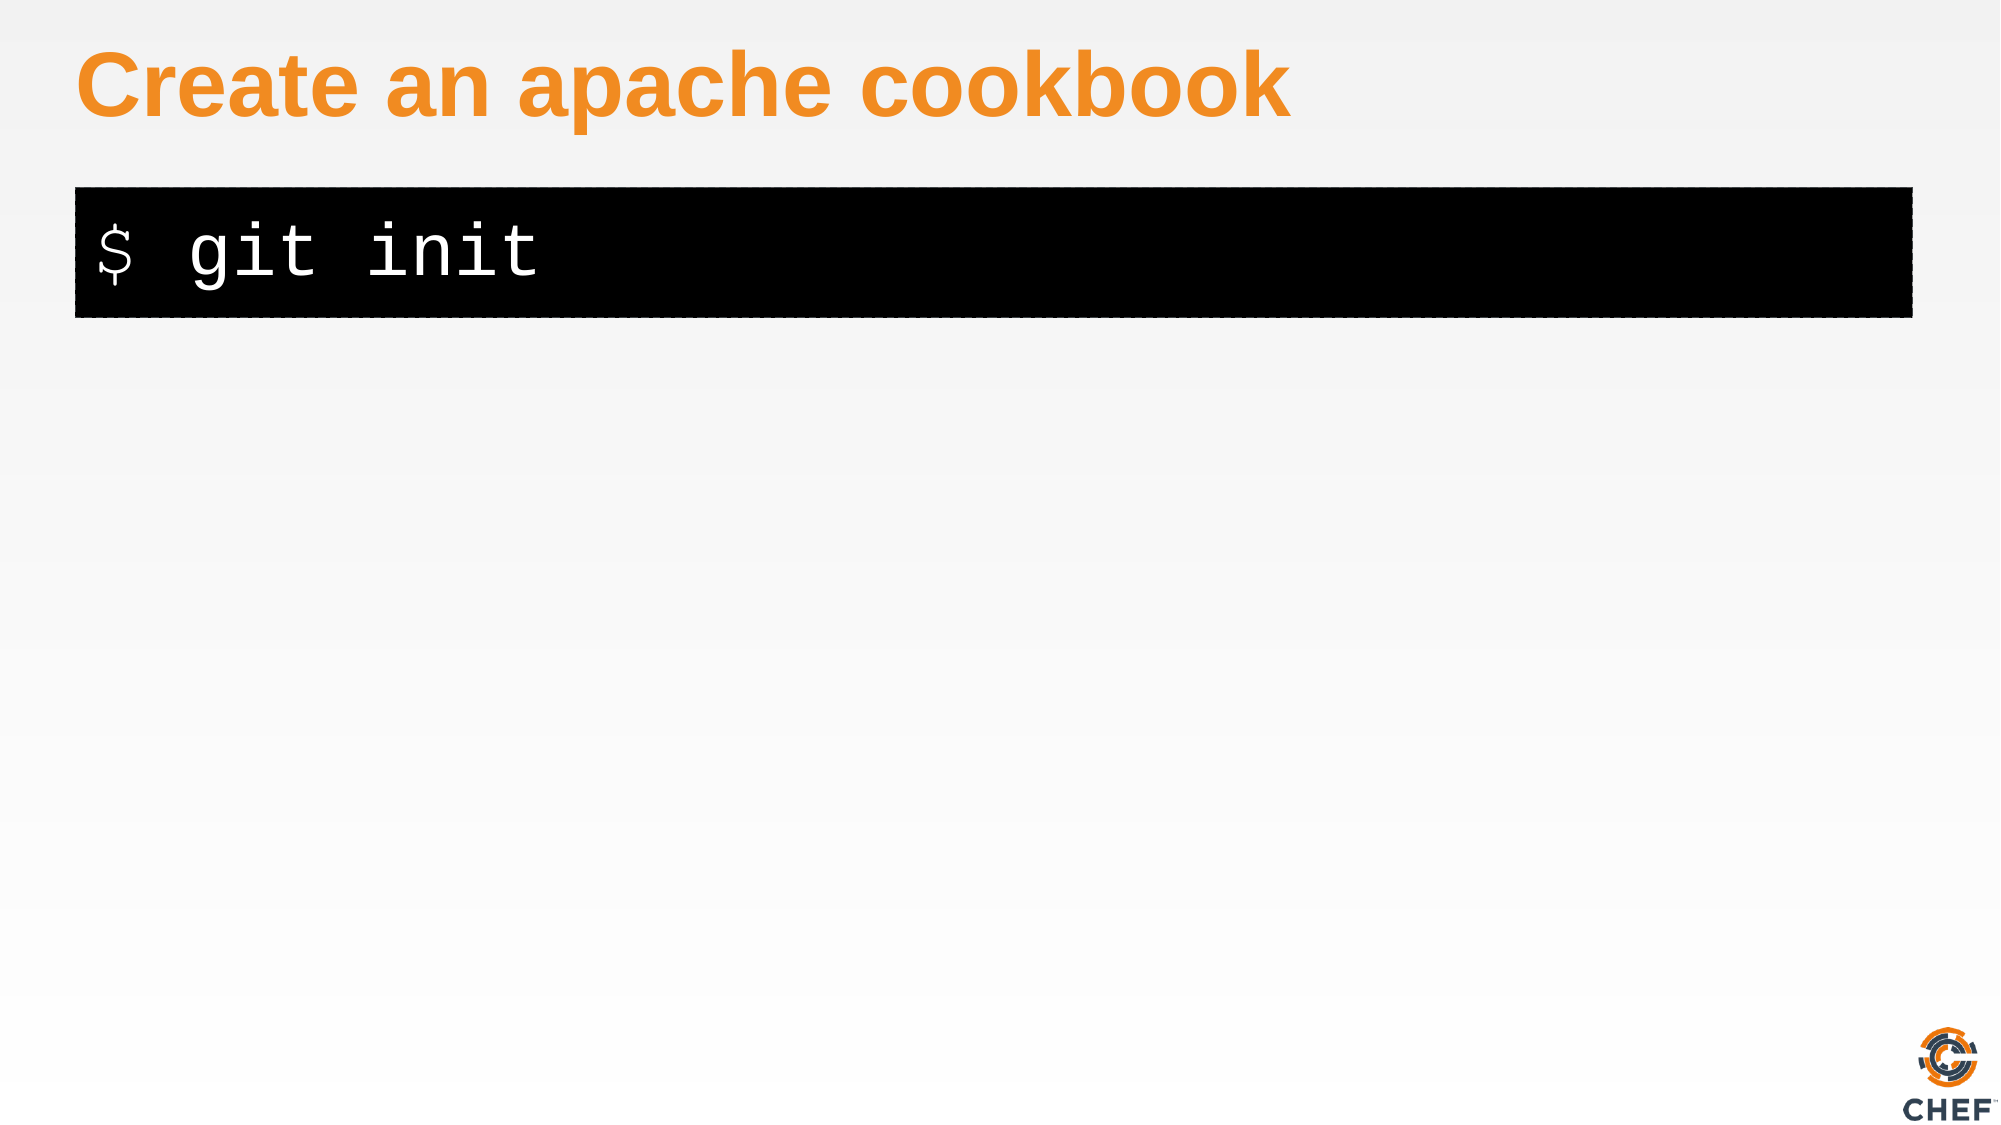

# Create an apache cookbook
git init